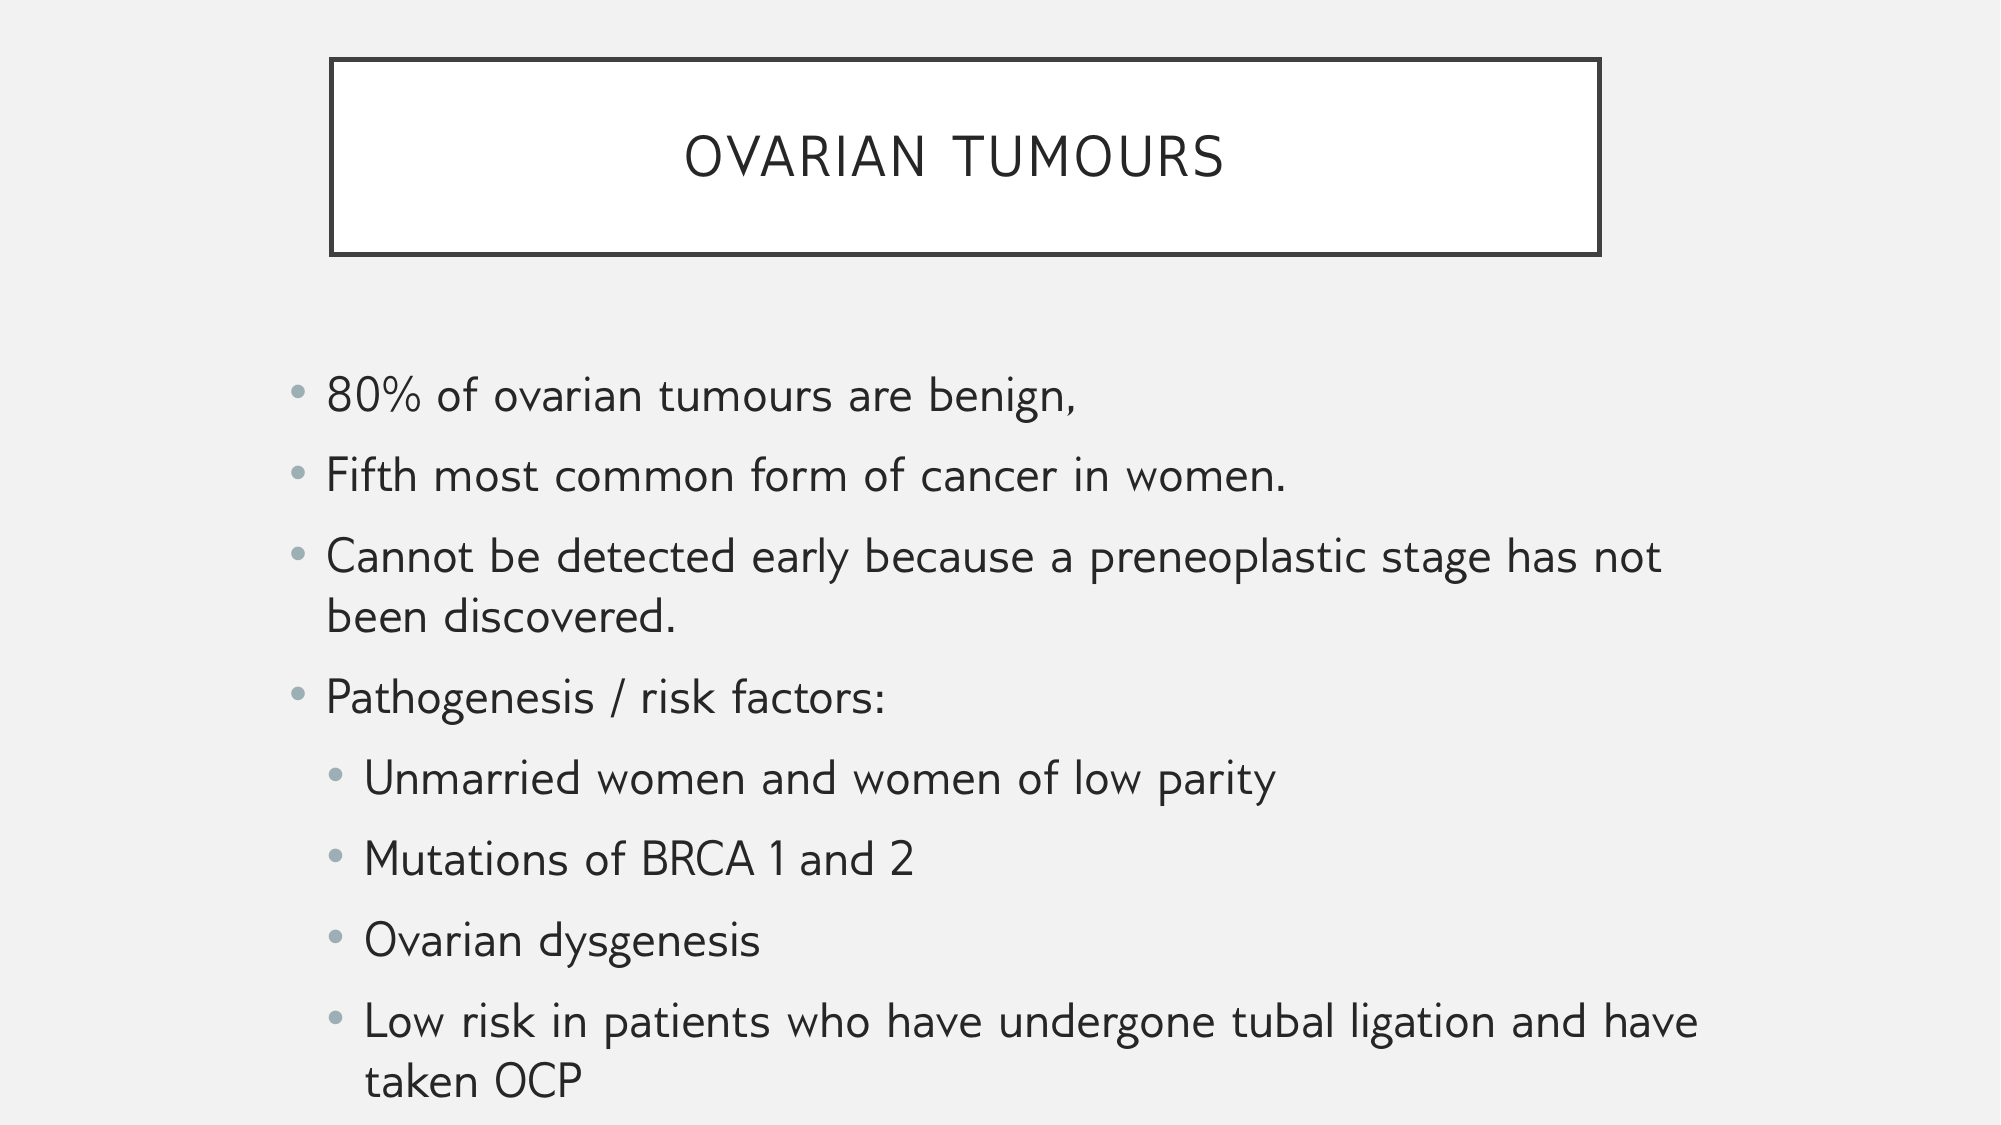

# Ovarian tumours
80% of ovarian tumours are benign,
Fifth most common form of cancer in women.
Cannot be detected early because a preneoplastic stage has not been discovered.
Pathogenesis / risk factors:
Unmarried women and women of low parity
Mutations of BRCA 1 and 2
Ovarian dysgenesis
Low risk in patients who have undergone tubal ligation and have taken OCP